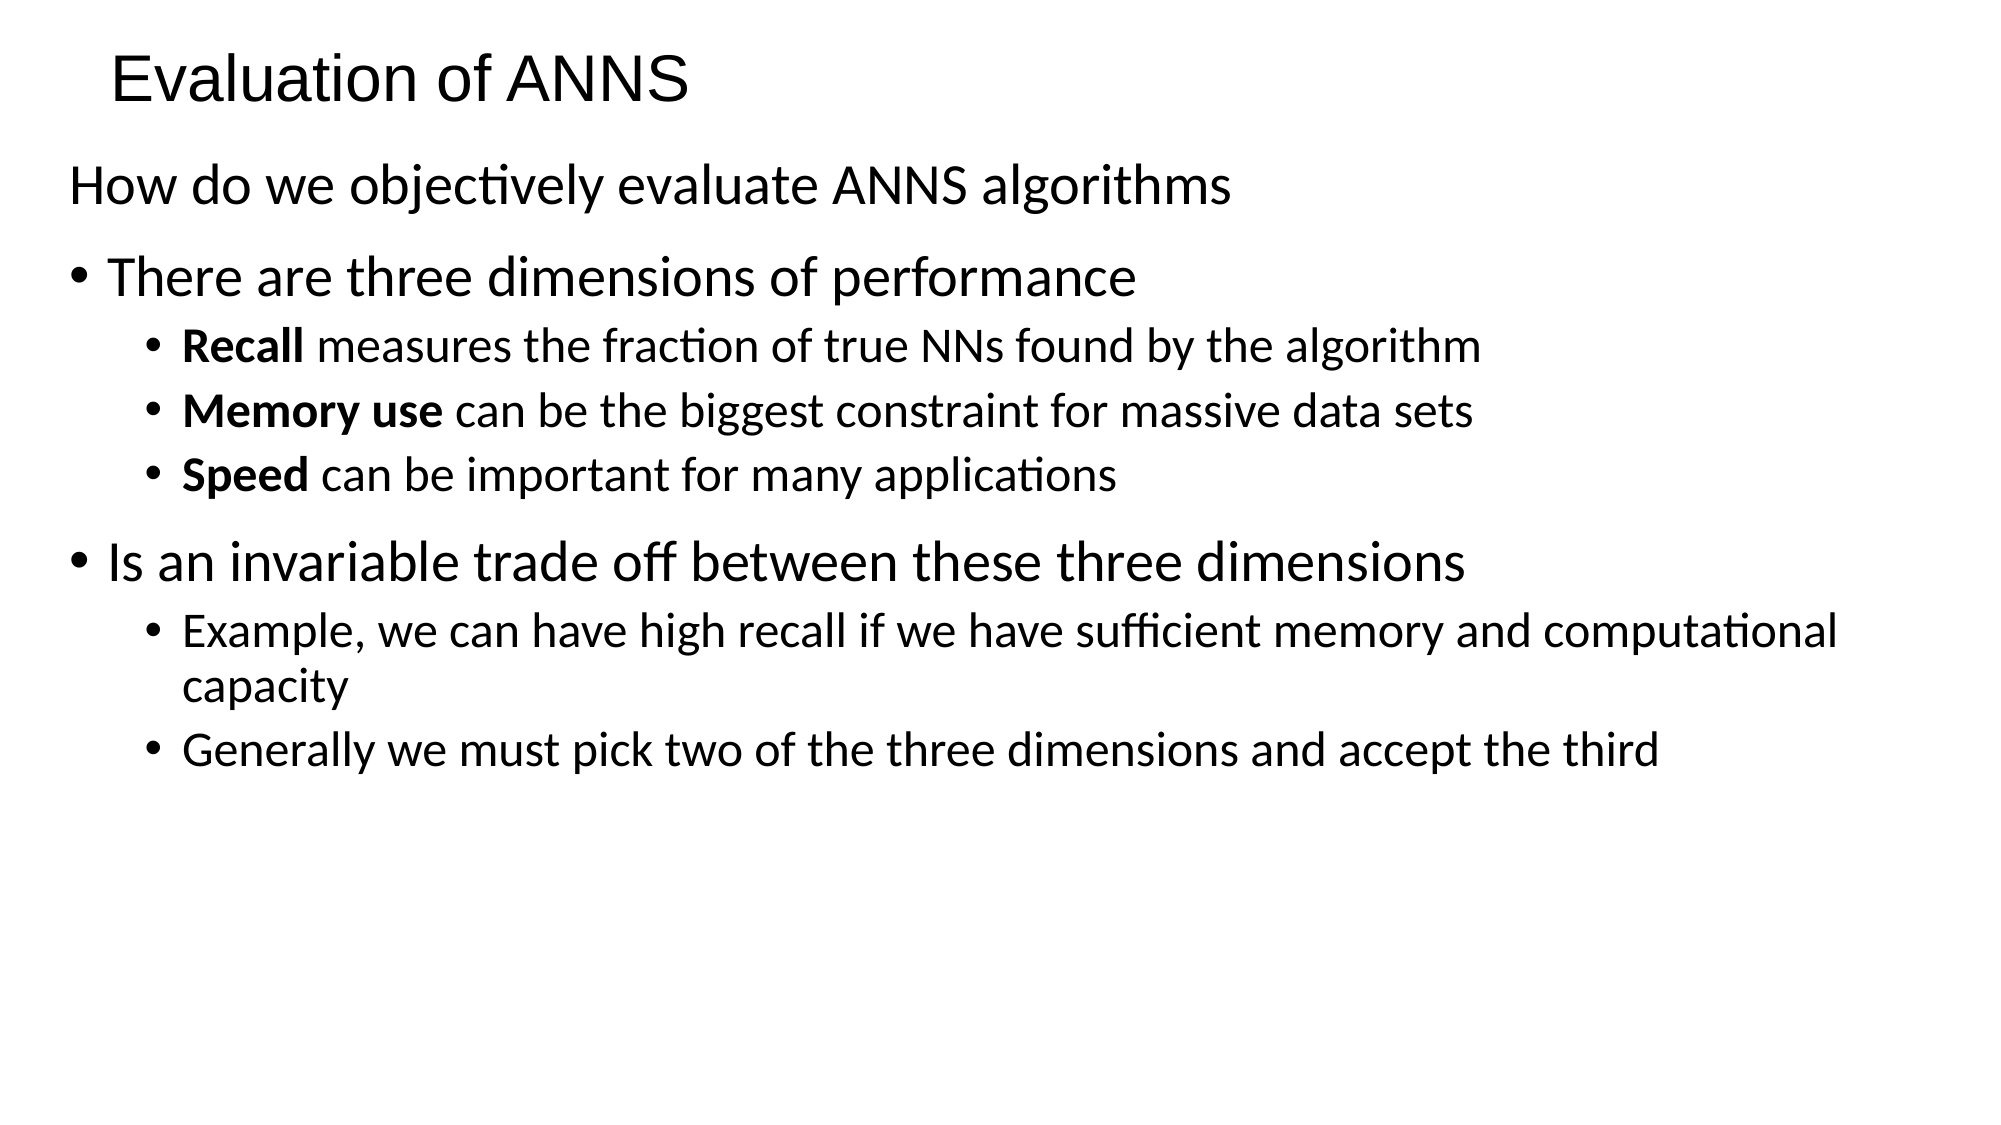

# Evaluation of ANNS
How do we objectively evaluate ANNS algorithms
There are three dimensions of performance
Recall measures the fraction of true NNs found by the algorithm
Memory use can be the biggest constraint for massive data sets
Speed can be important for many applications
Is an invariable trade off between these three dimensions
Example, we can have high recall if we have sufficient memory and computational capacity
Generally we must pick two of the three dimensions and accept the third